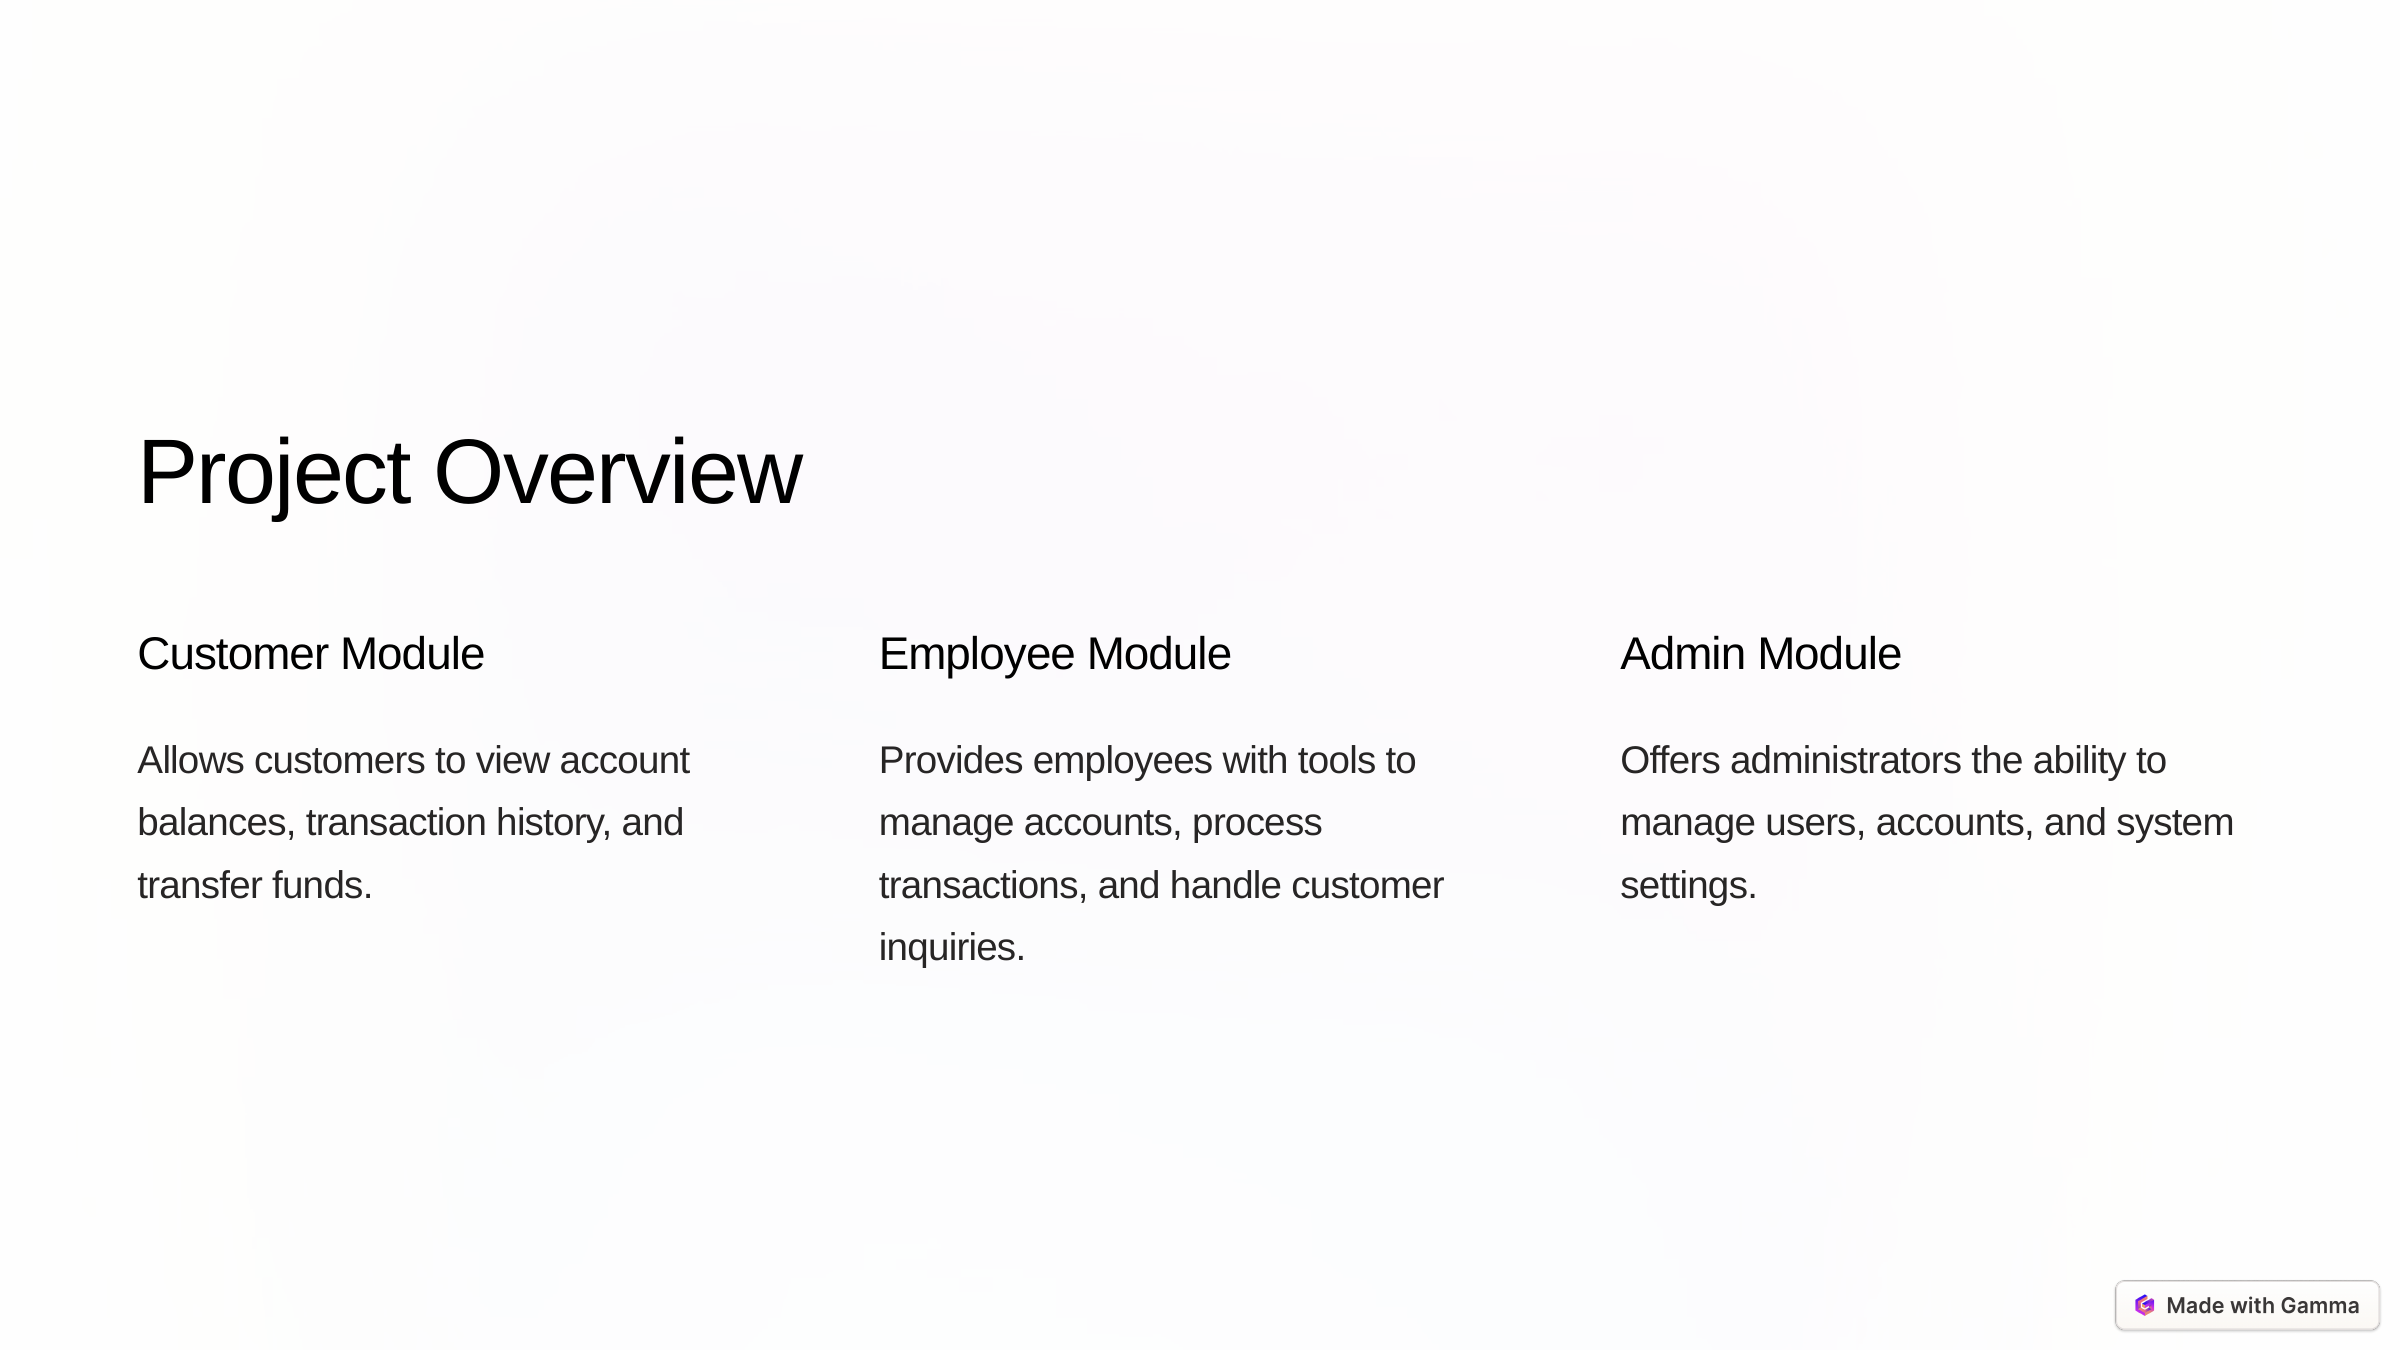

Project Overview
Customer Module
Employee Module
Admin Module
Allows customers to view account balances, transaction history, and transfer funds.
Provides employees with tools to manage accounts, process transactions, and handle customer inquiries.
Offers administrators the ability to manage users, accounts, and system settings.